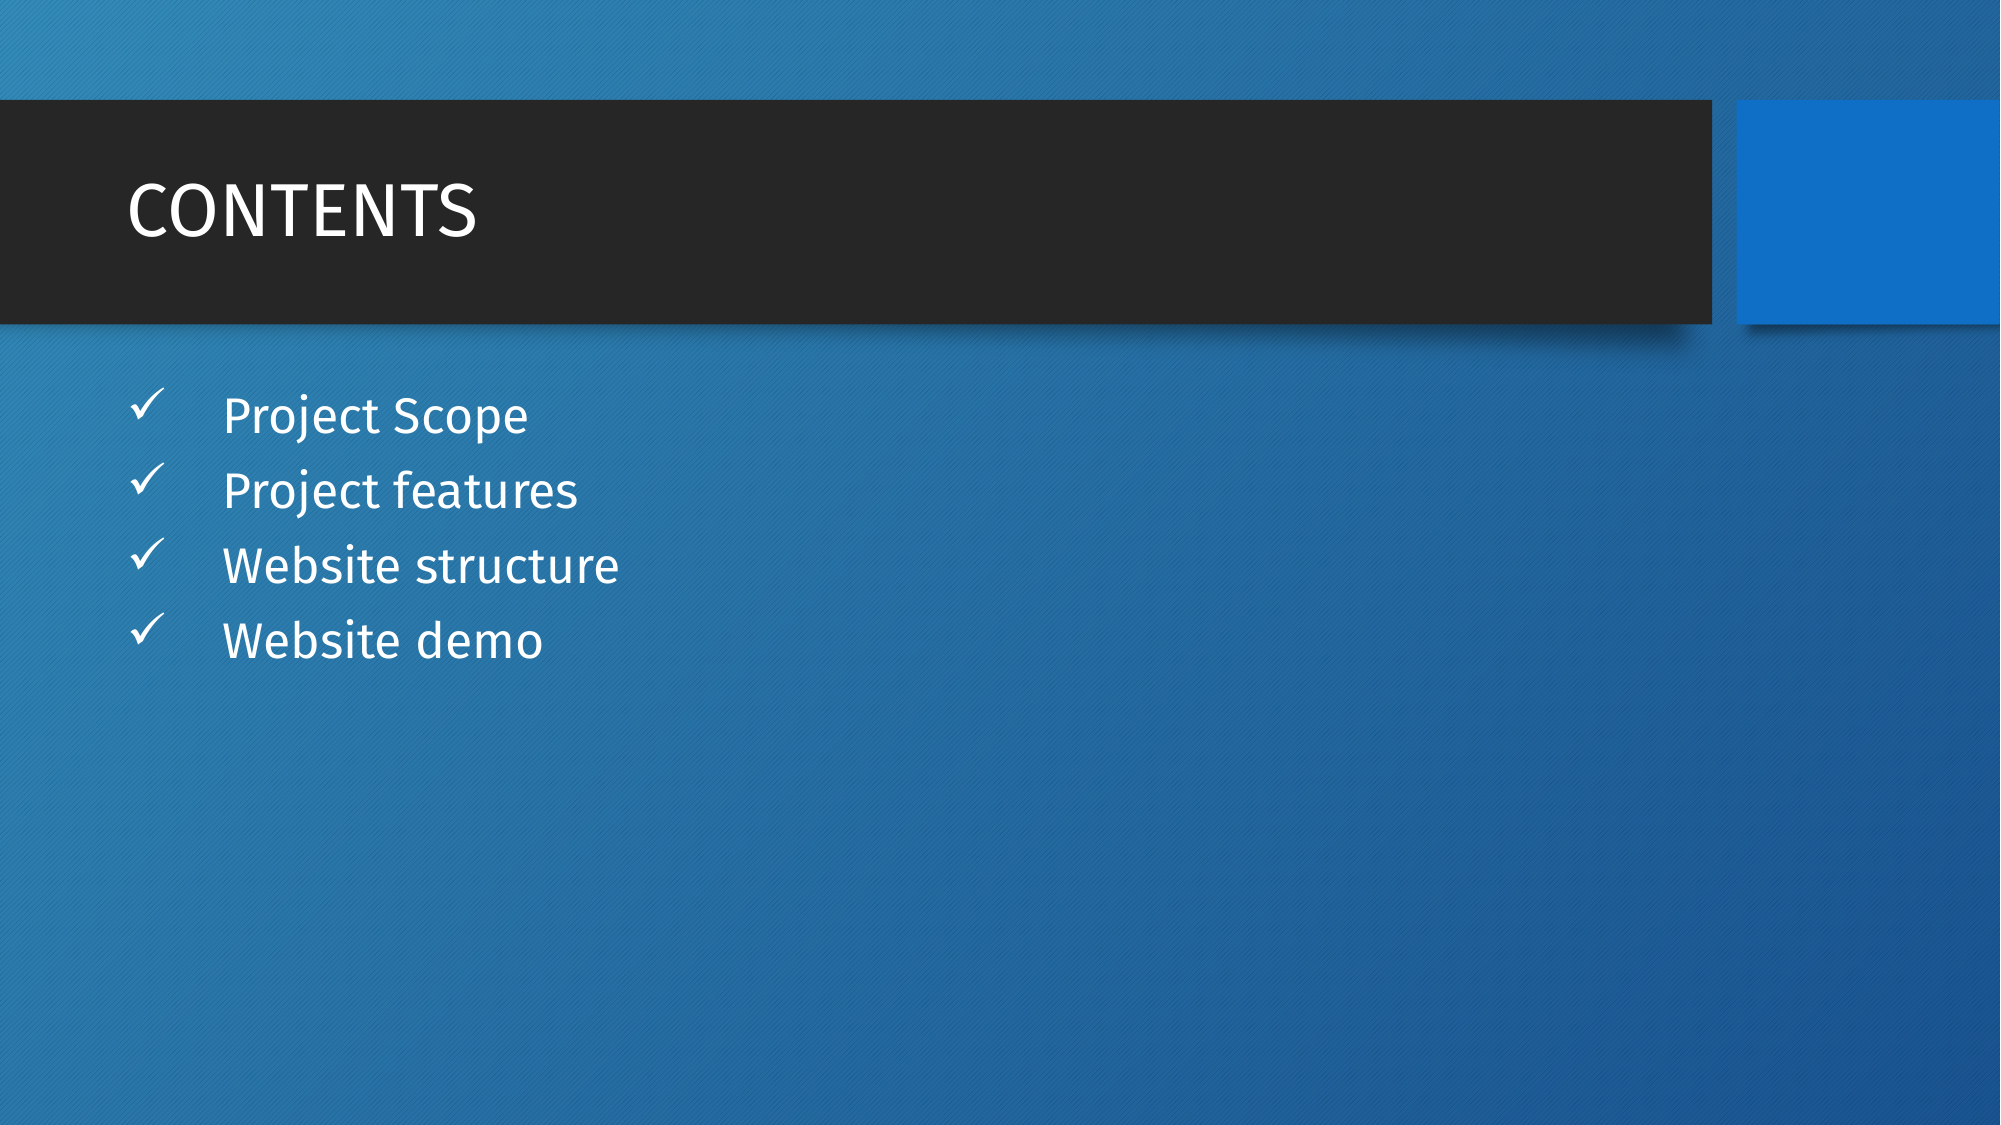

# CONTENTS
Project Scope
Project features
Website structure
Website demo